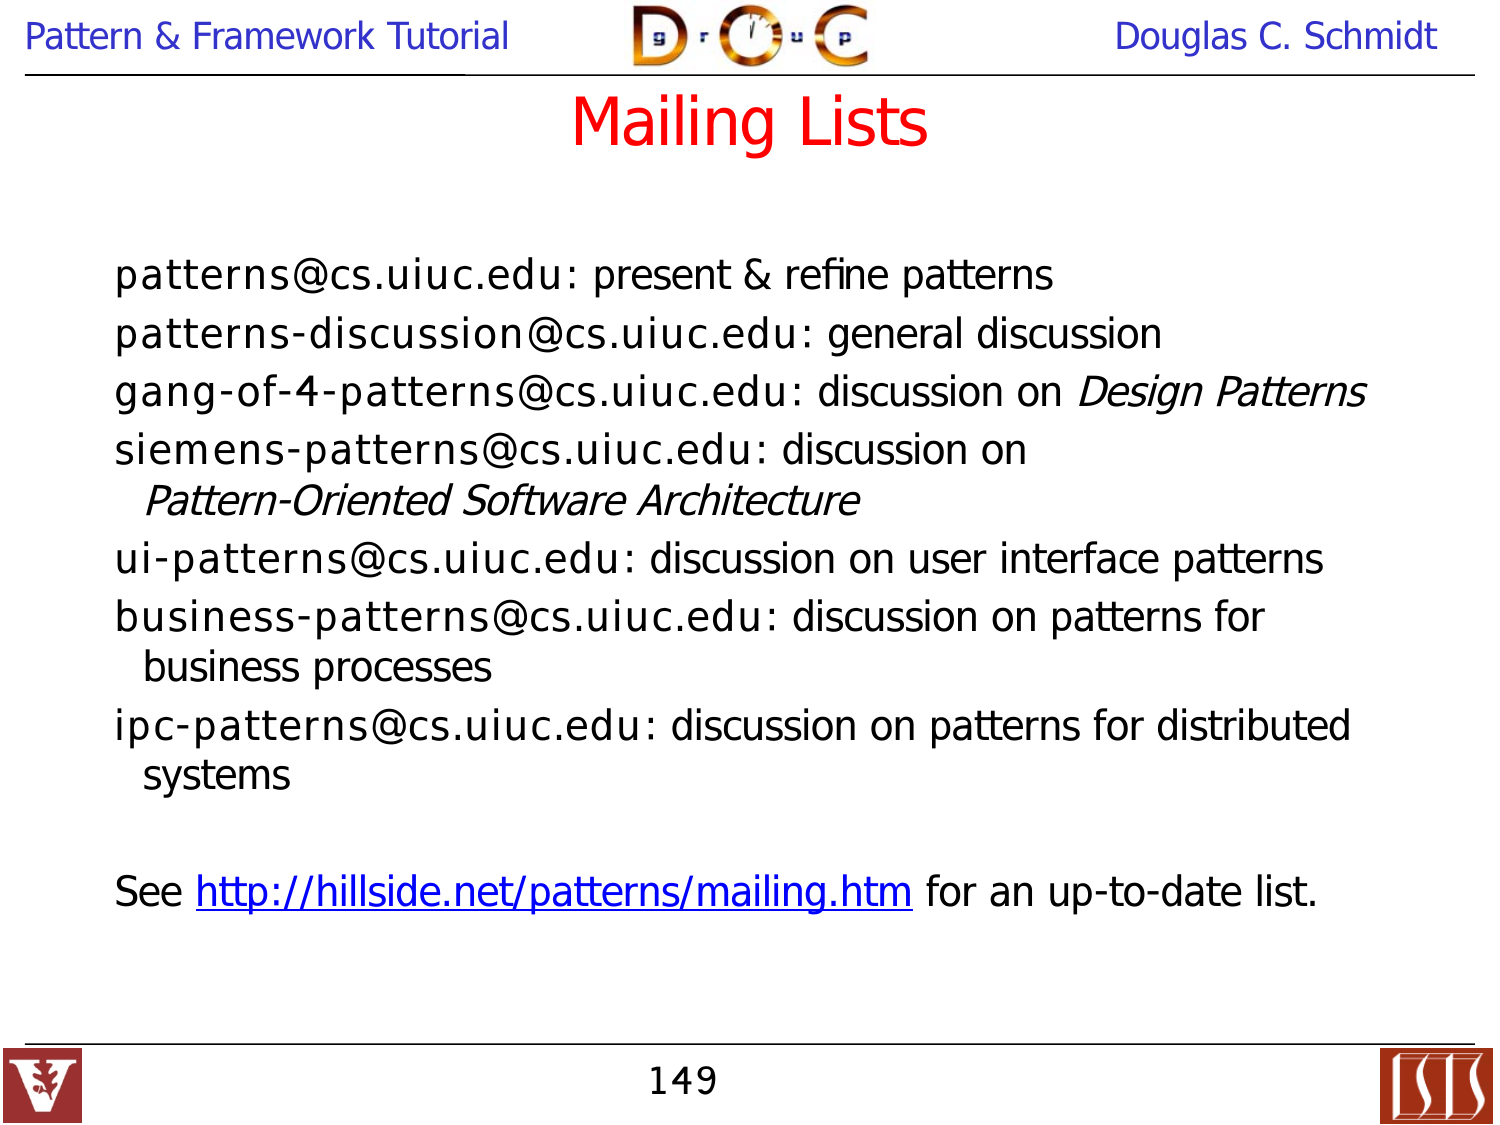

# Mailing Lists
patterns@cs.uiuc.edu: present & refine patterns
patterns-discussion@cs.uiuc.edu: general discussion
gang-of-4-patterns@cs.uiuc.edu: discussion on Design Patterns
siemens-patterns@cs.uiuc.edu: discussion on
Pattern-Oriented Software Architecture
ui-patterns@cs.uiuc.edu: discussion on user interface patterns
business-patterns@cs.uiuc.edu: discussion on patterns for business processes
ipc-patterns@cs.uiuc.edu: discussion on patterns for distributed systems

See http://hillside.net/patterns/mailing.htm for an up-to-date list.